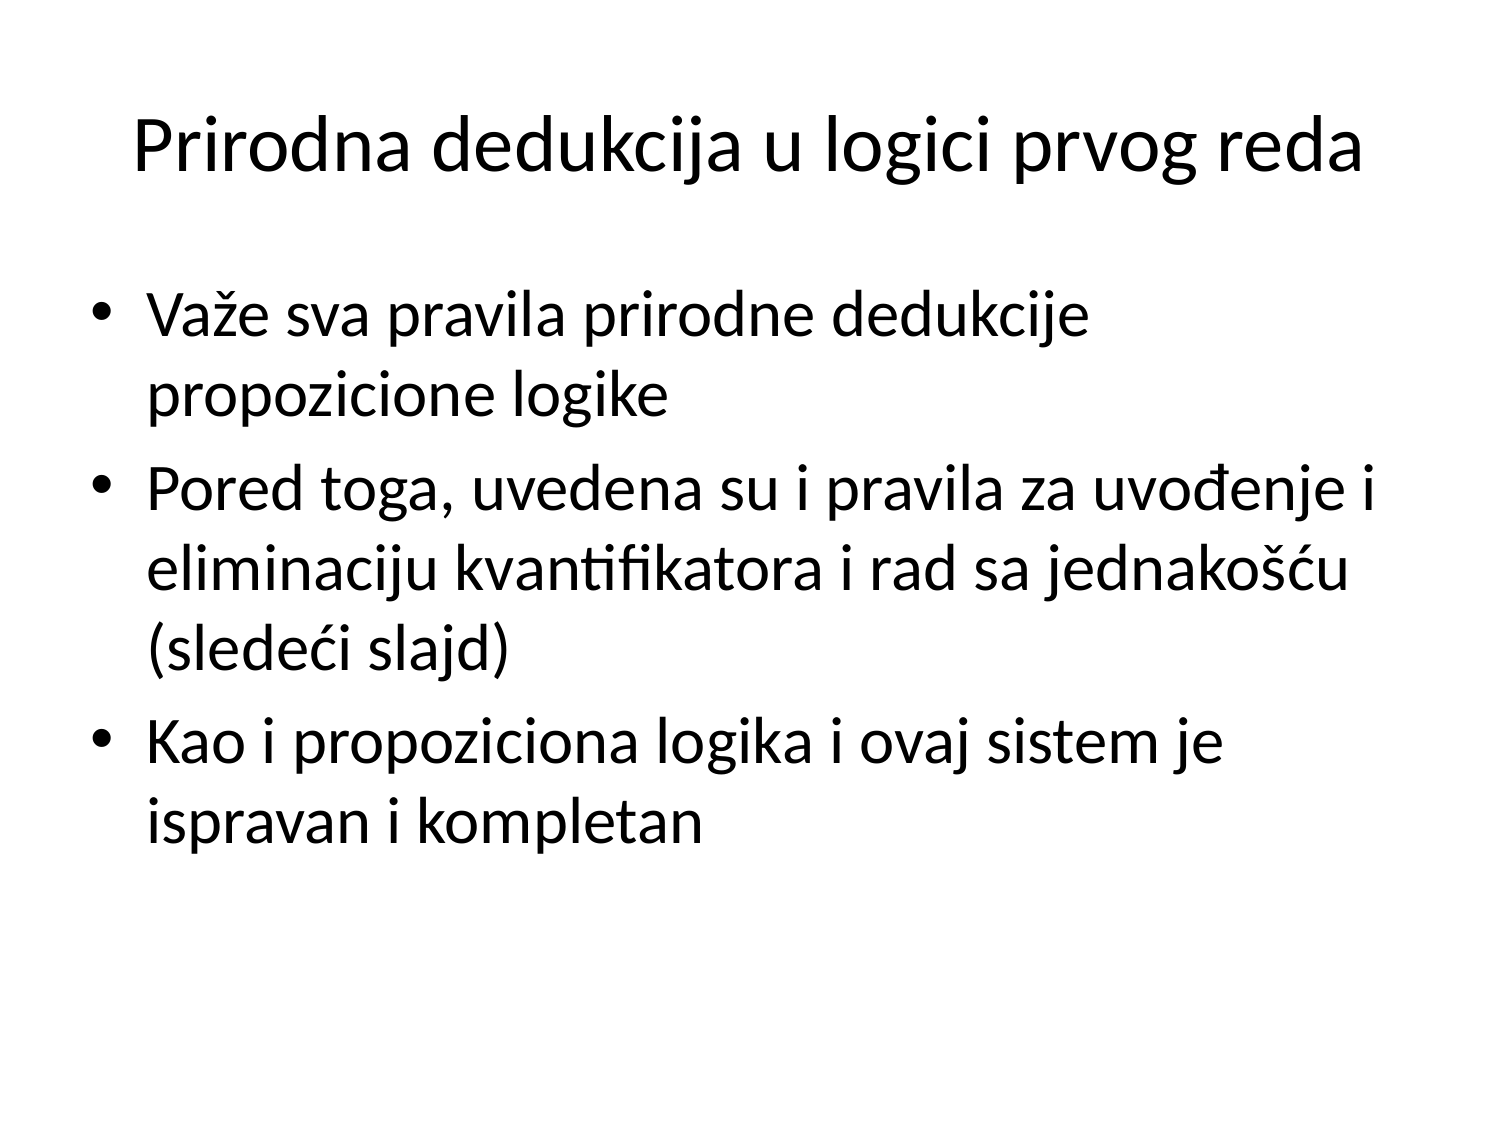

# Prirodna dedukcija u logici prvog reda
Važe sva pravila prirodne dedukcije propozicione logike
Pored toga, uvedena su i pravila za uvođenje i eliminaciju kvantifikatora i rad sa jednakošću (sledeći slajd)
Kao i propoziciona logika i ovaj sistem je ispravan i kompletan